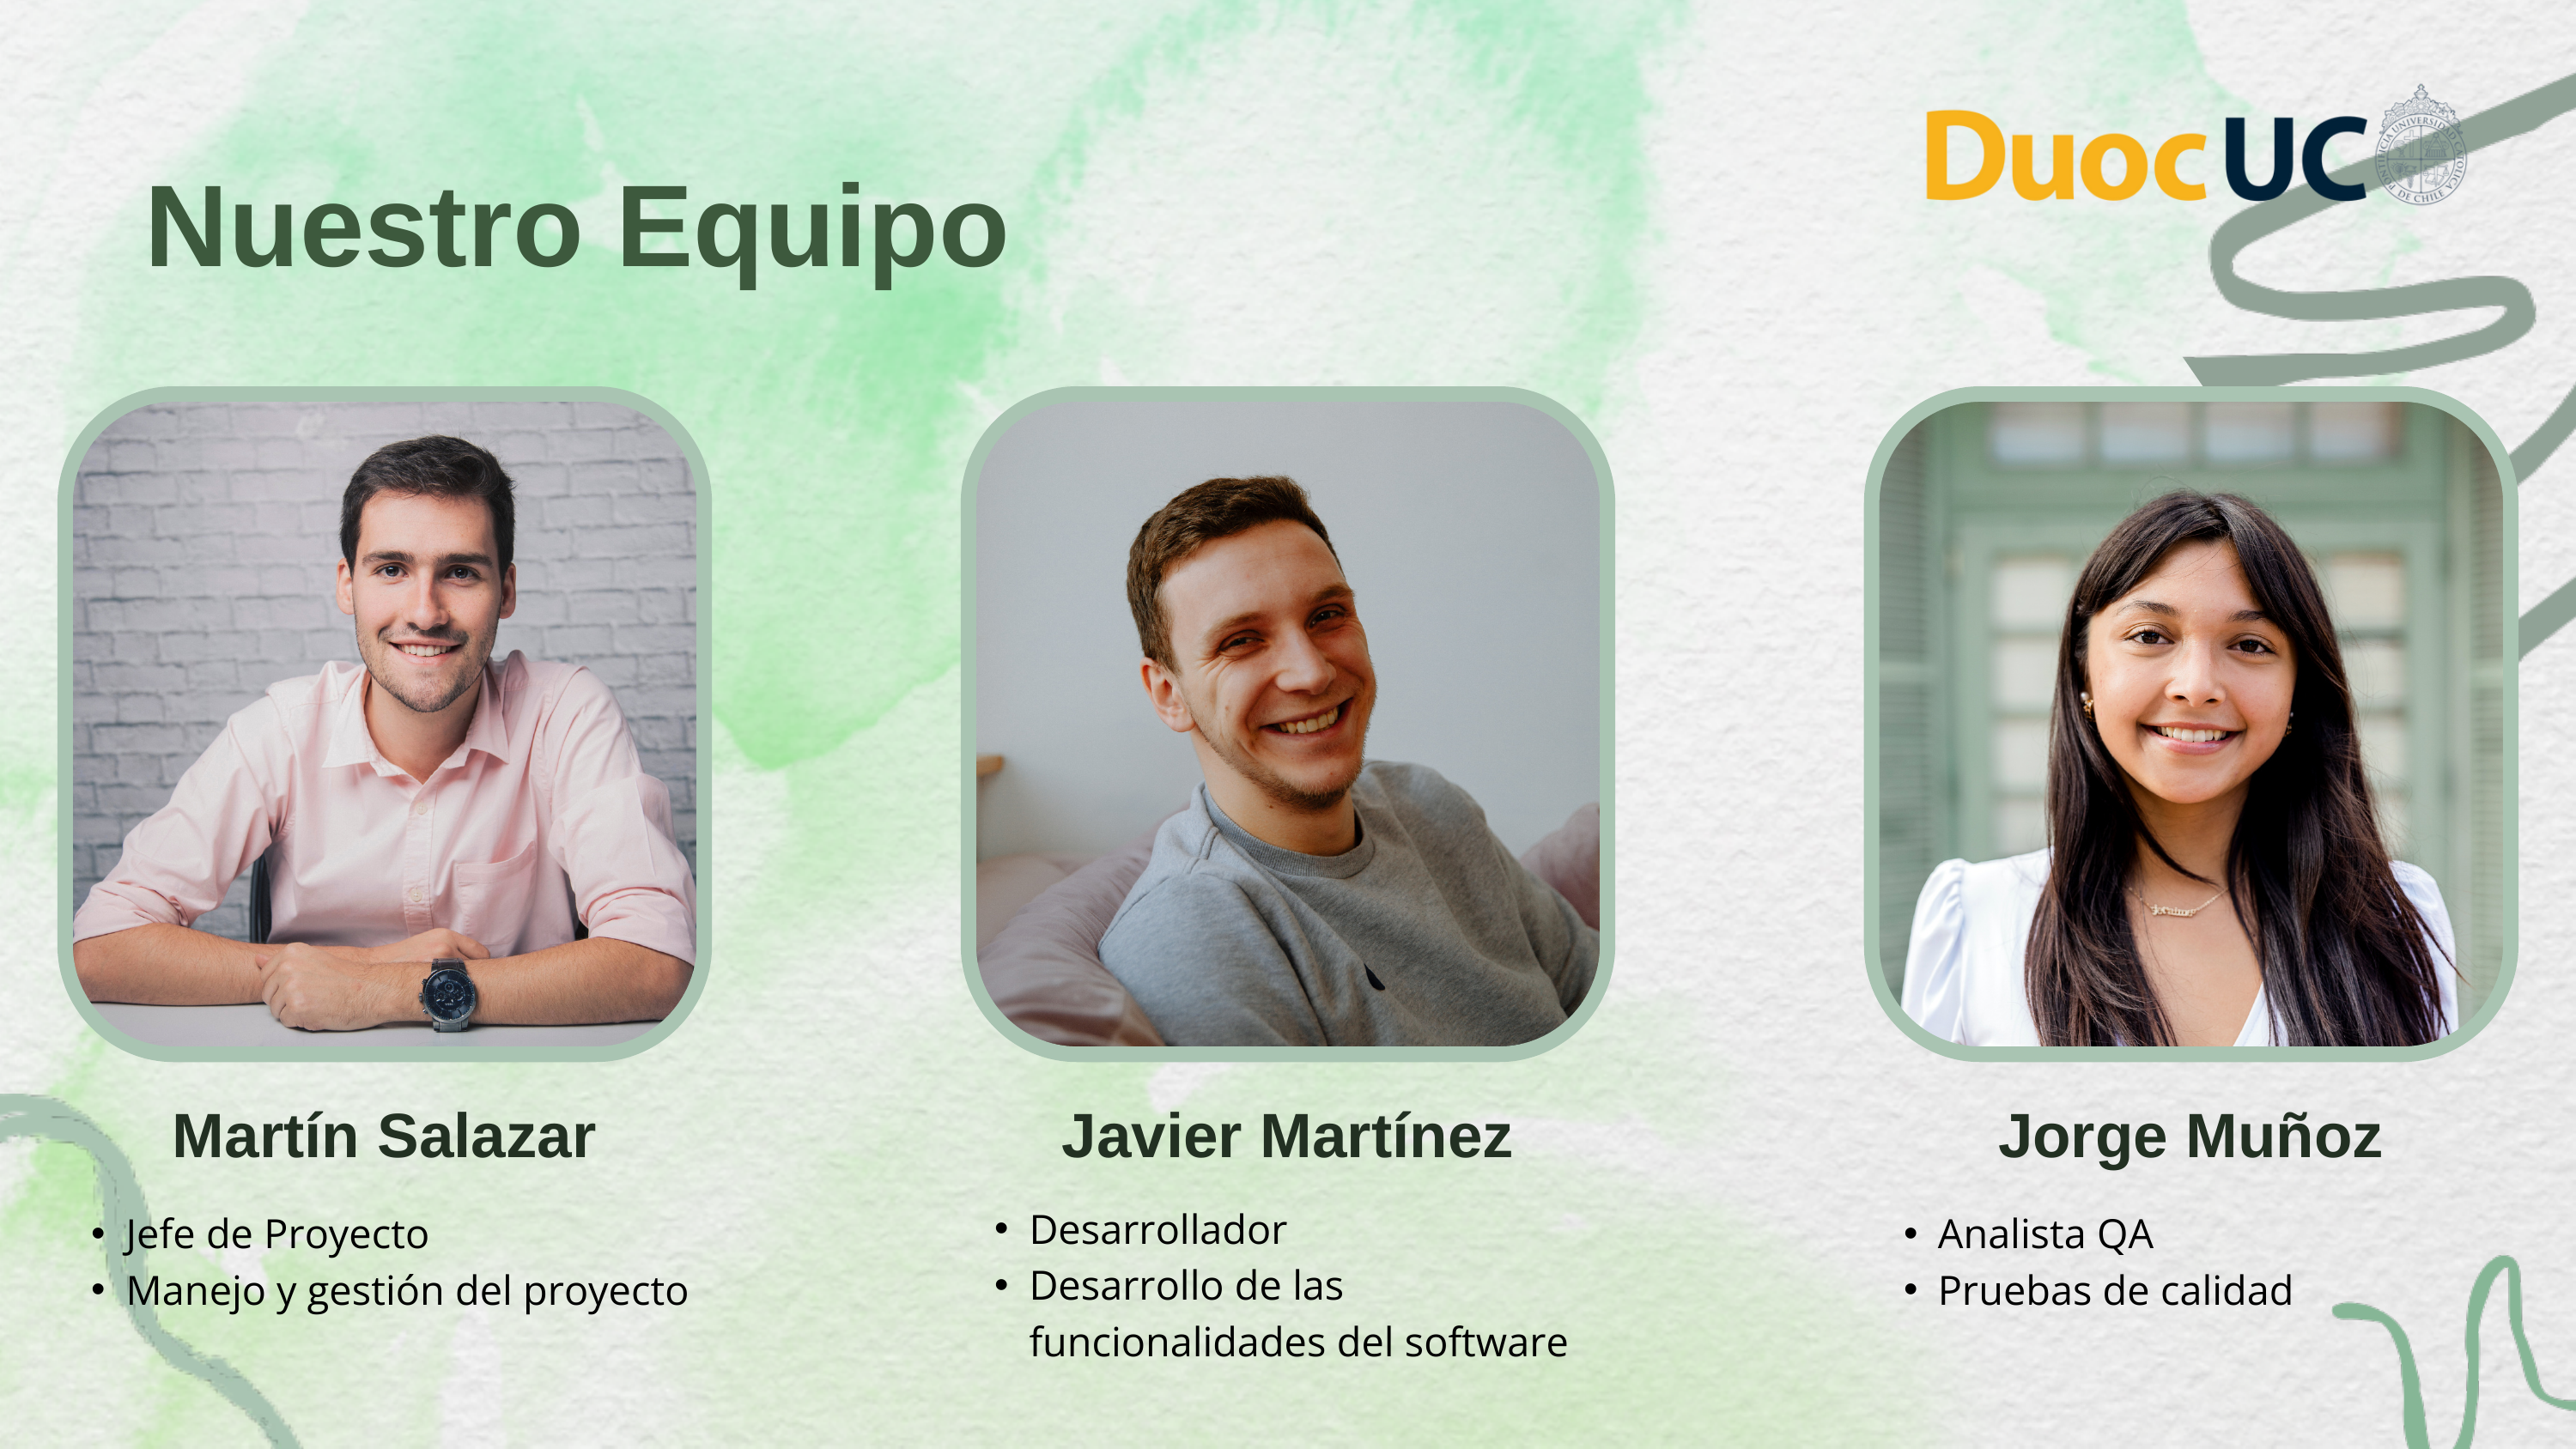

Nuestro Equipo

Martín Salazar
Javier Martínez
Jorge Muñoz

Desarrollador
Desarrollo de las funcionalidades del software
Jefe de Proyecto
Manejo y gestión del proyecto
Analista QA
Pruebas de calidad